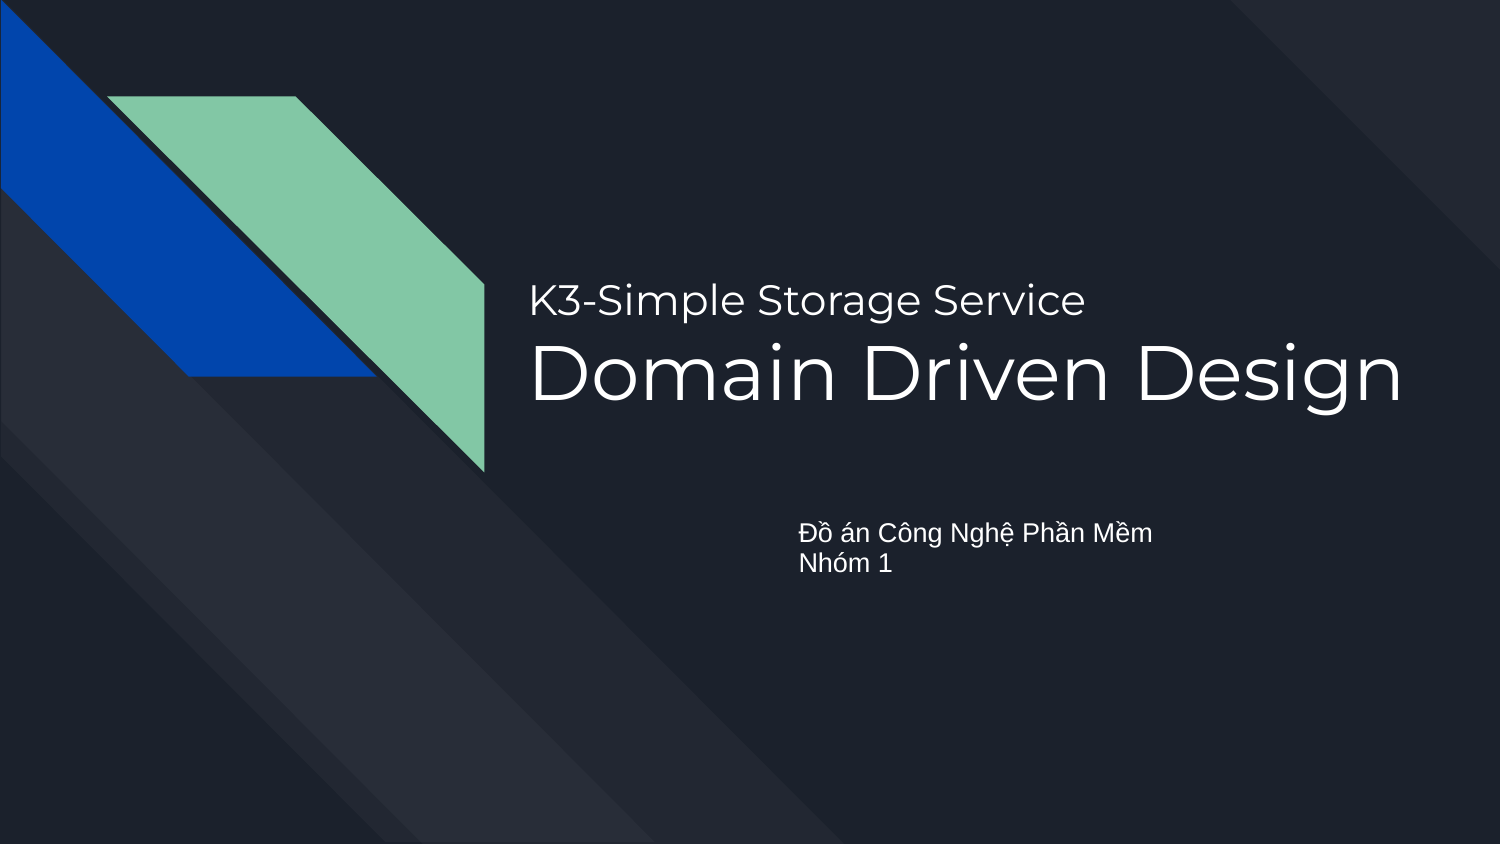

# K3-Simple Storage Service
Domain Driven Design

Đồ án Công Nghệ Phần Mềm
Nhóm 1